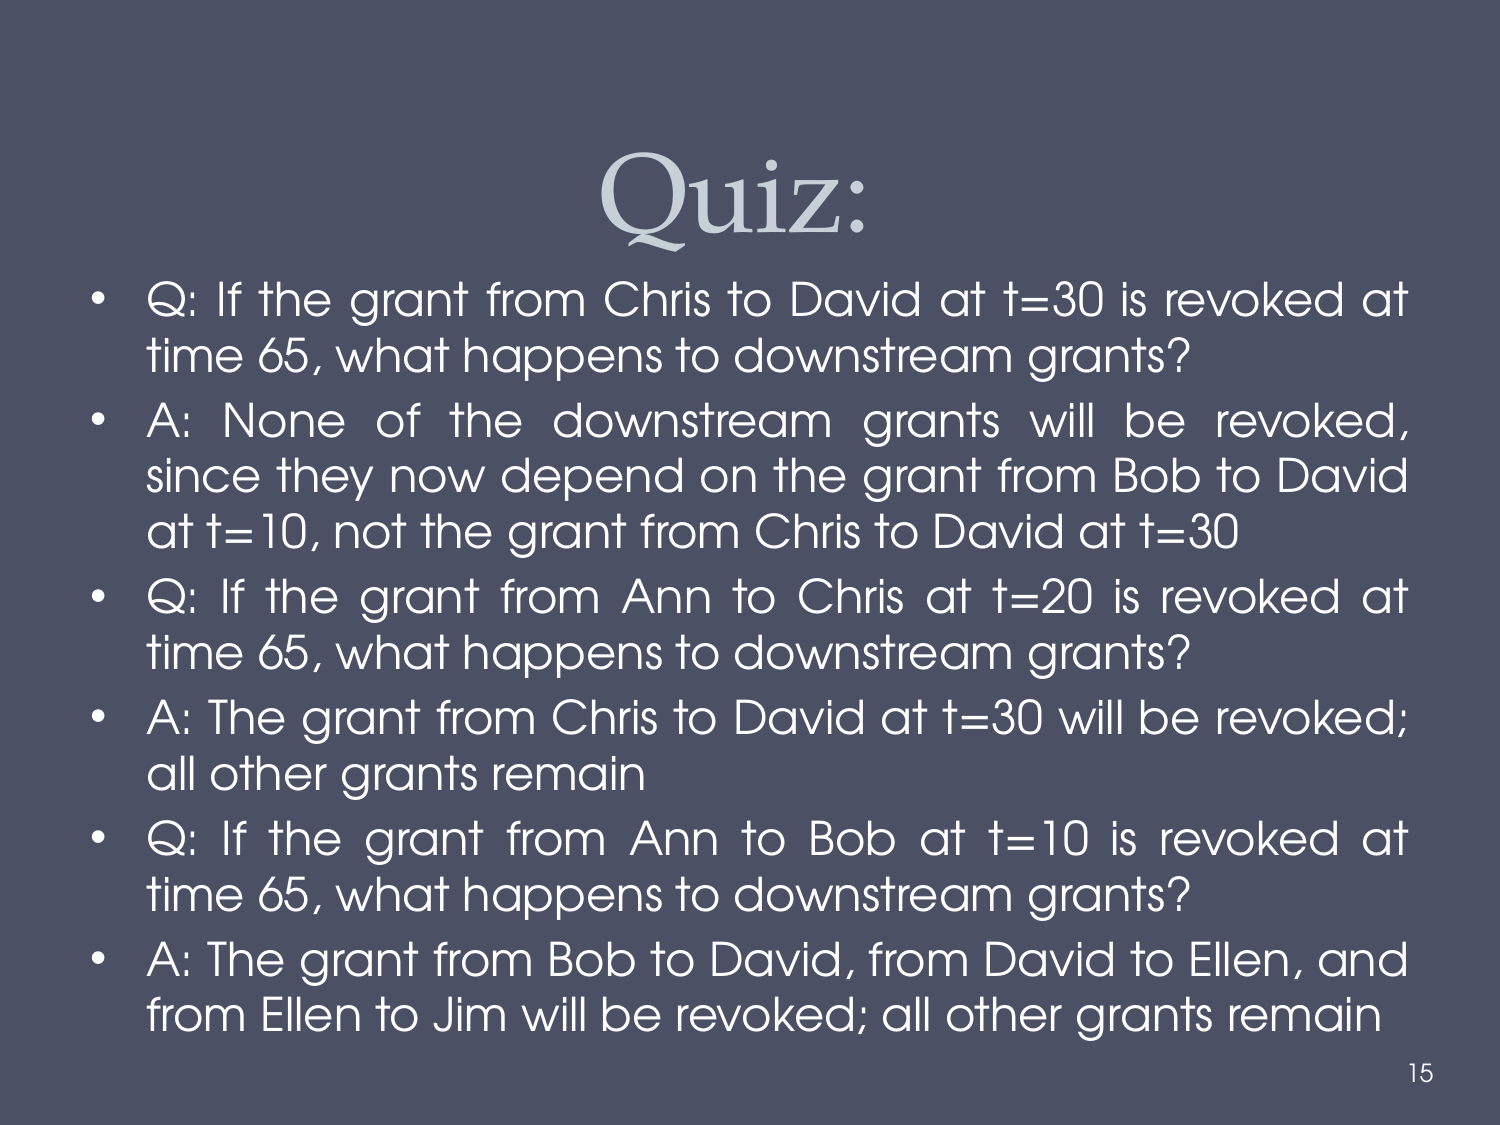

# Quiz:
Q: If the grant from Chris to David at t=30 is revoked at time 65, what happens to downstream grants?
A: None of the downstream grants will be revoked, since they now depend on the grant from Bob to David at t=10, not the grant from Chris to David at t=30
Q: If the grant from Ann to Chris at t=20 is revoked at time 65, what happens to downstream grants?
A: The grant from Chris to David at t=30 will be revoked; all other grants remain
Q: If the grant from Ann to Bob at t=10 is revoked at time 65, what happens to downstream grants?
A: The grant from Bob to David, from David to Ellen, and from Ellen to Jim will be revoked; all other grants remain

15